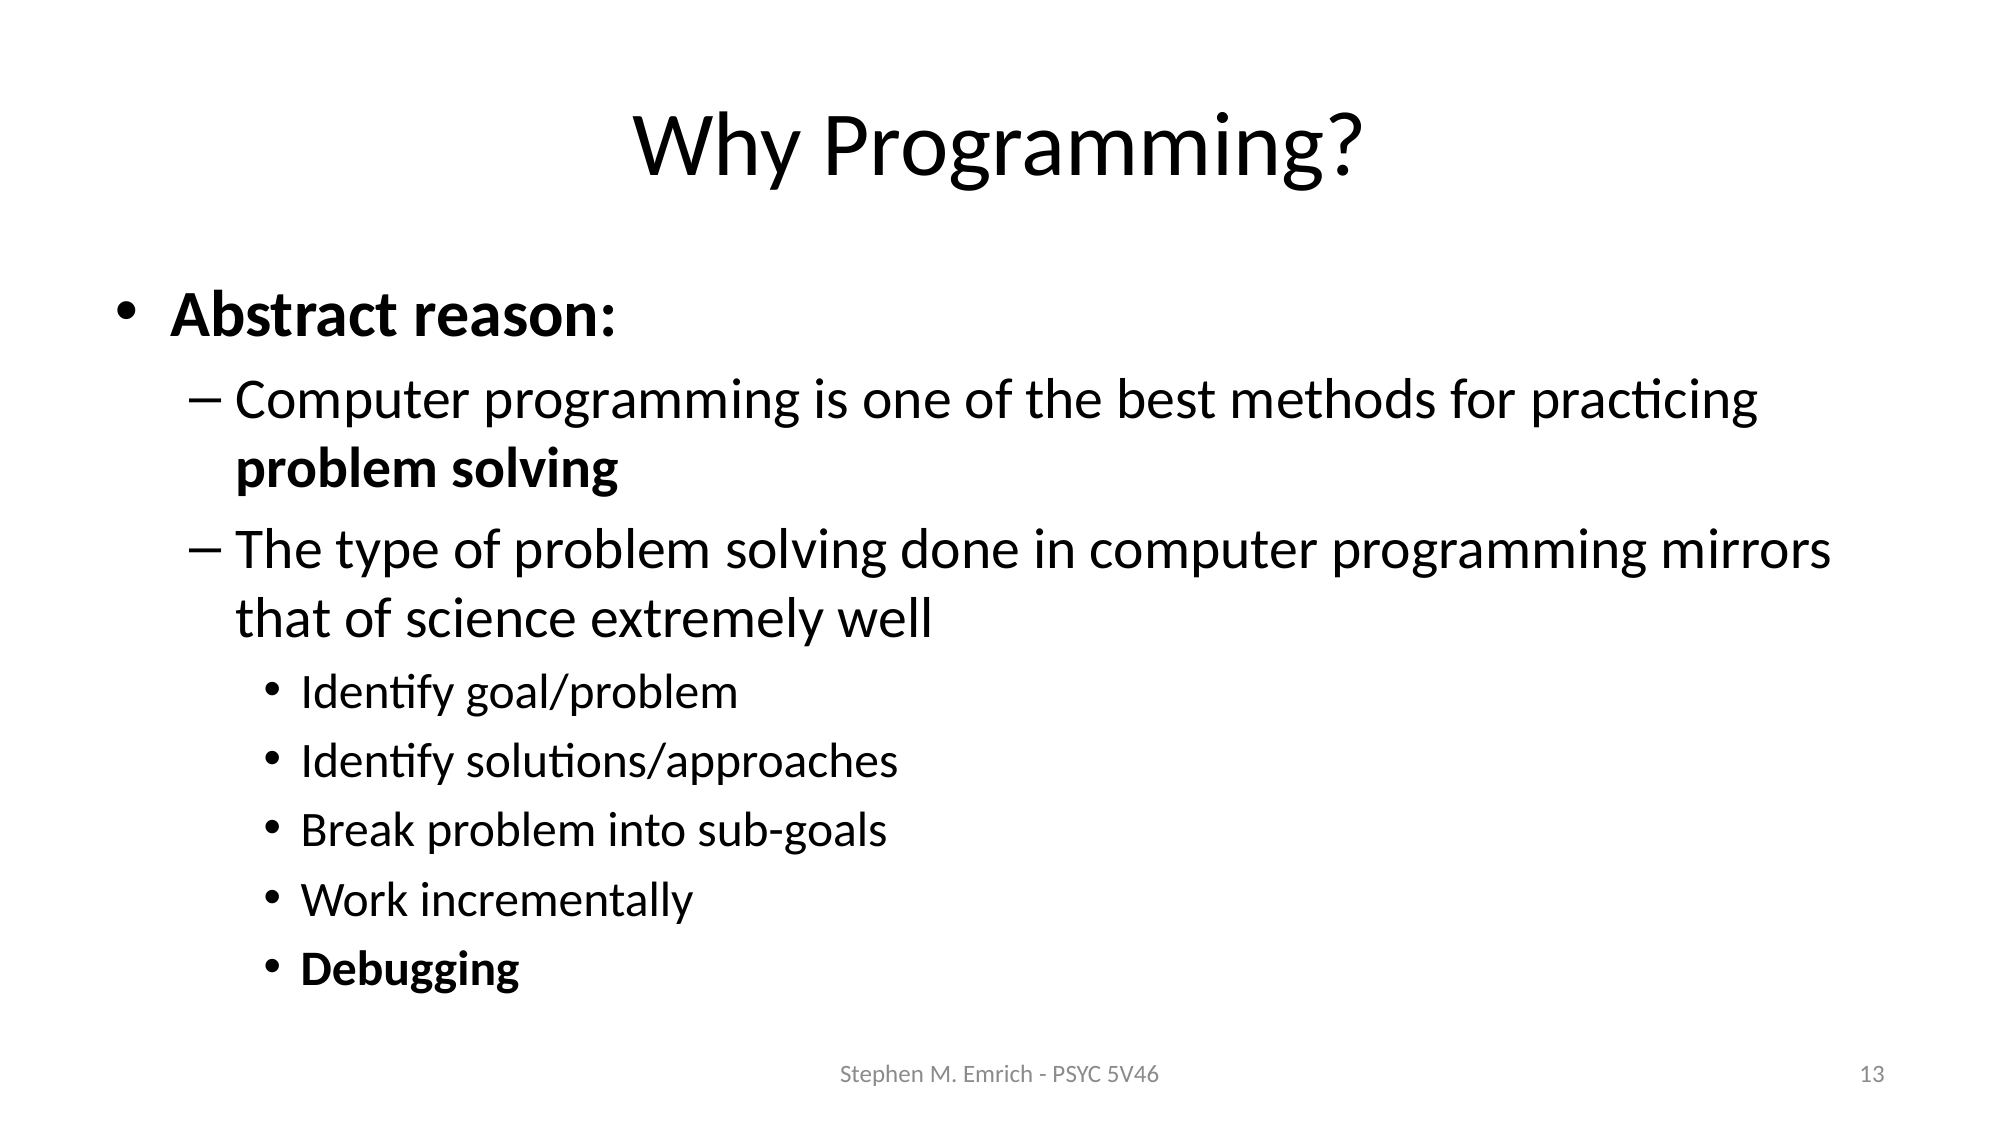

# Why Programming?
Abstract reason:
Computer programming is one of the best methods for practicing problem solving
The type of problem solving done in computer programming mirrors that of science extremely well
Identify goal/problem
Identify solutions/approaches
Break problem into sub-goals
Work incrementally
Debugging
Stephen M. Emrich - PSYC 5V46
13